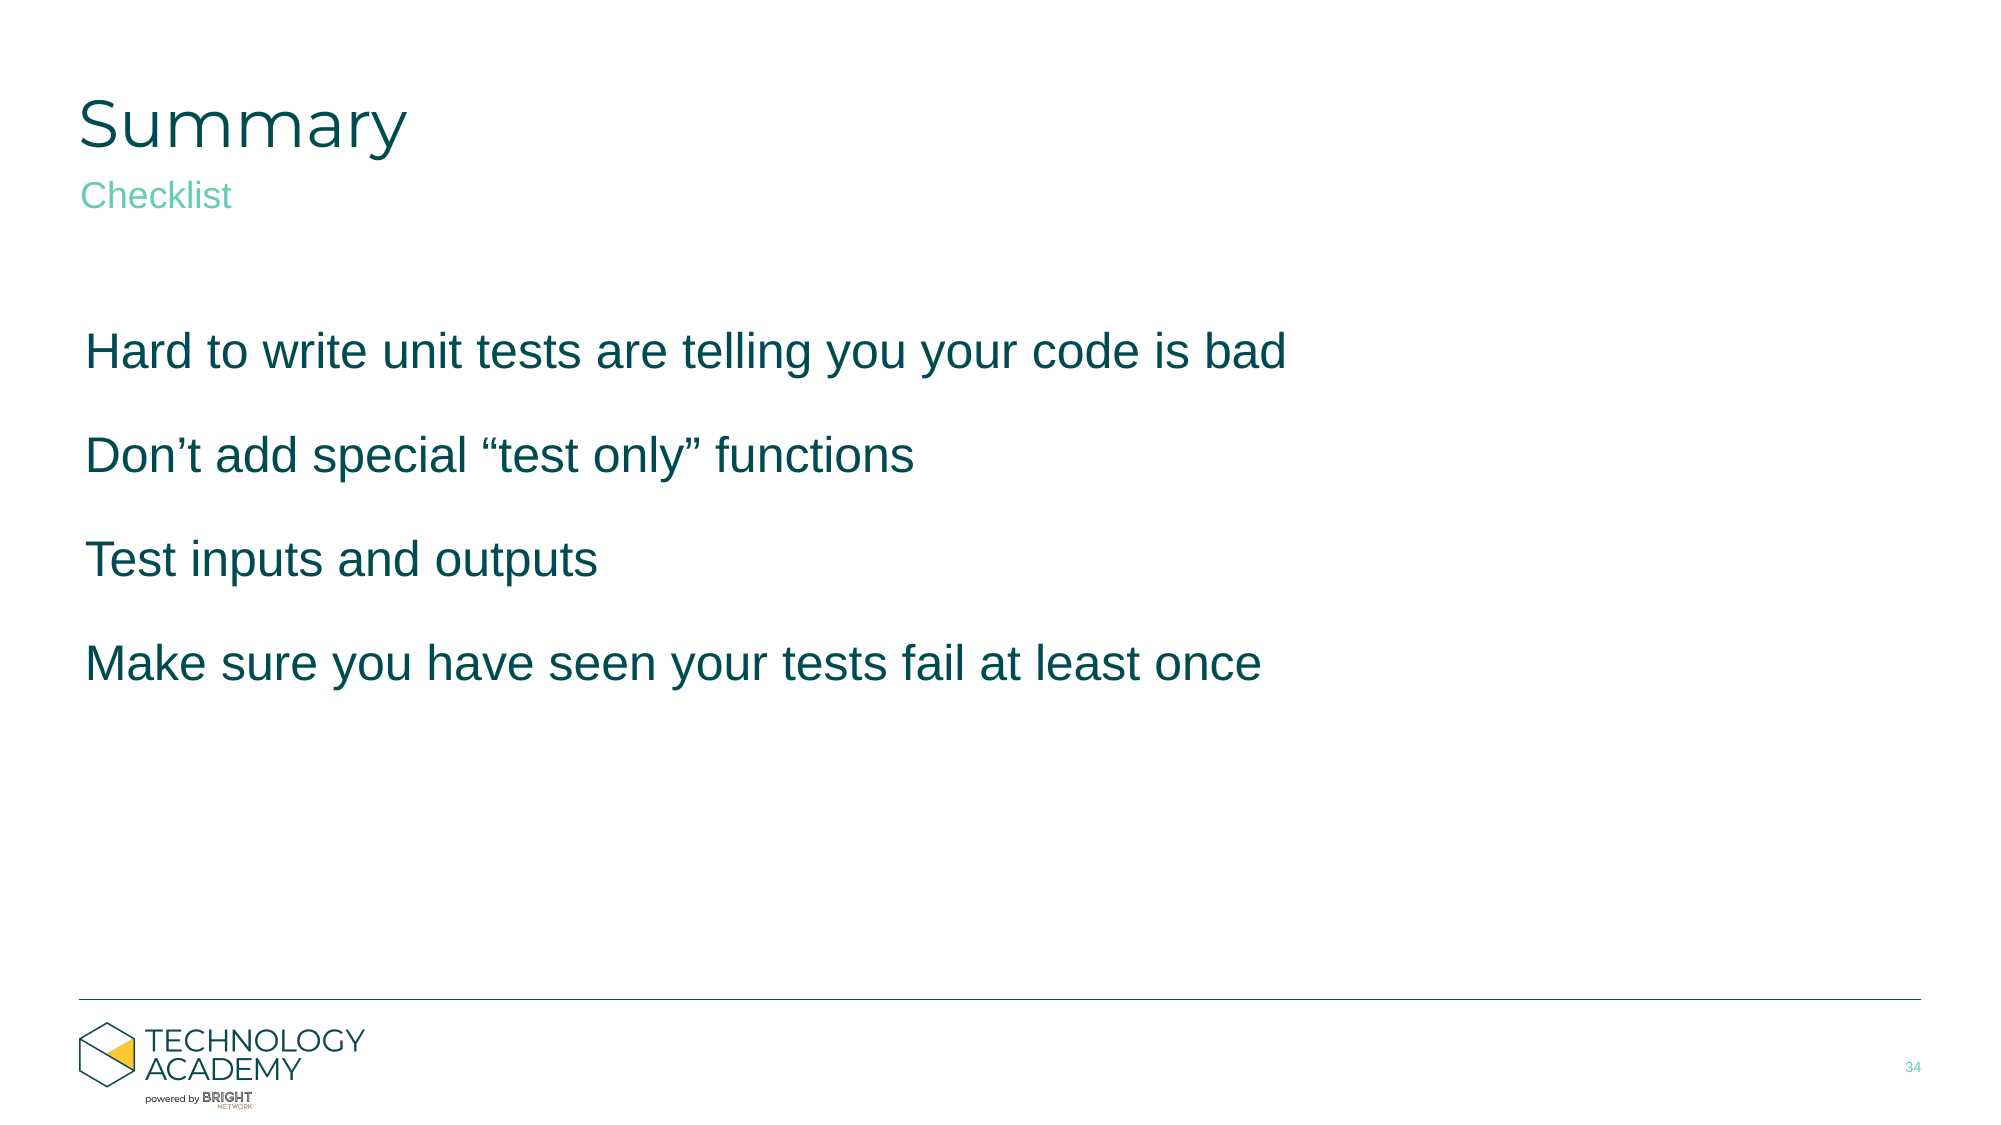

# Summary
Checklist
Hard to write unit tests are telling you your code is bad
Don’t add special “test only” functions
Test inputs and outputs
Make sure you have seen your tests fail at least once

34